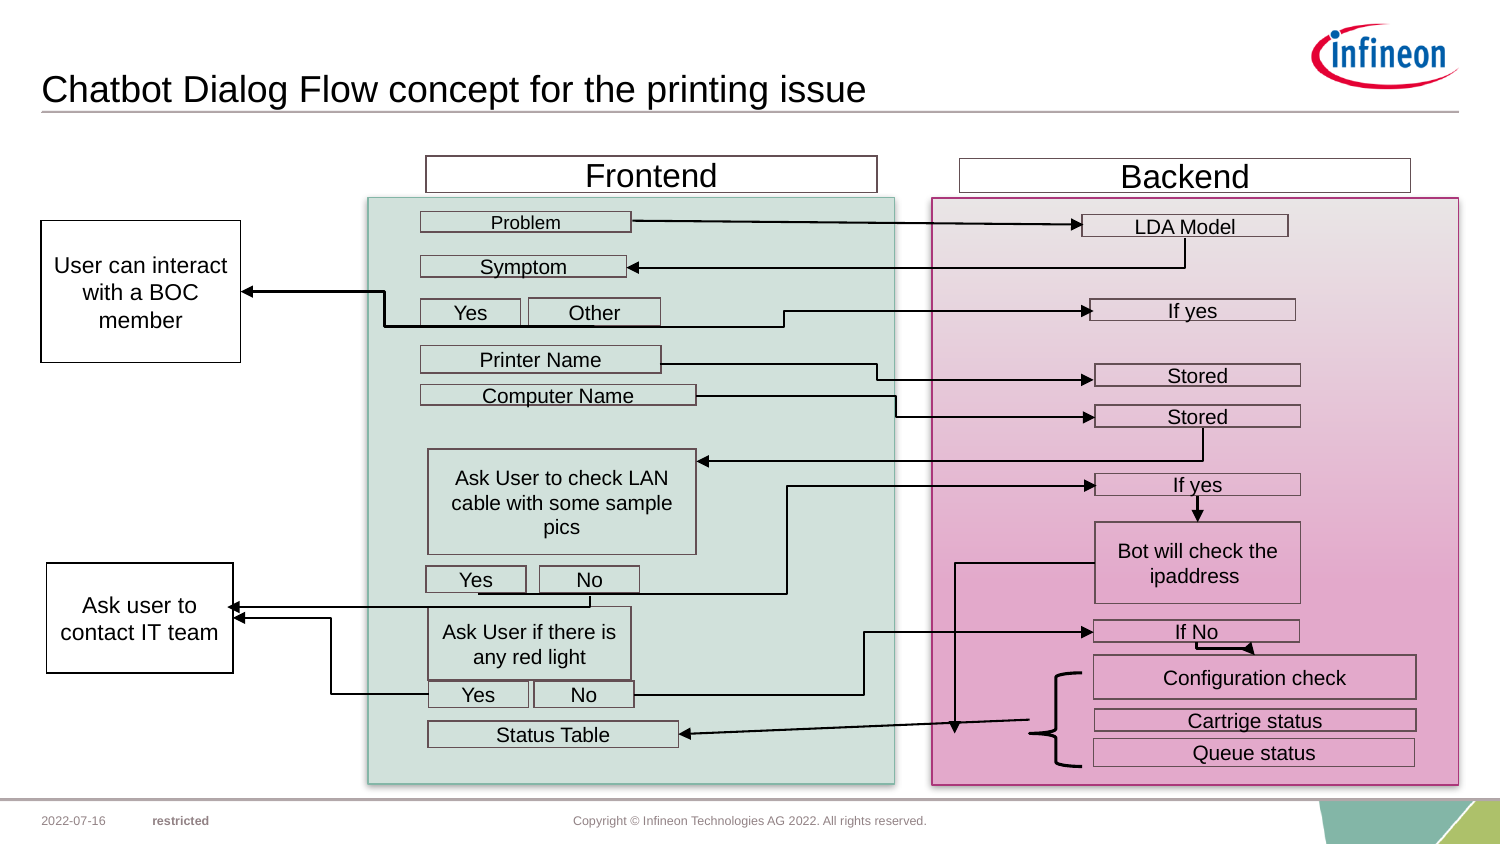

# Chatbot Dialog Flow concept for the printing issue
Frontend
Backend

Problem
LDA Model
User can interact with a BOC member
Symptom
Other
If yes
Yes
Printer Name
Stored
Computer Name
Stored
Ask User to check LAN cable with some sample pics
If yes
Bot will check the ipaddress
Ask user to contact IT team
Yes
No
Ask User if there is any red light
If No
Configuration check

Yes
No
Cartrige status
Status Table
Queue status